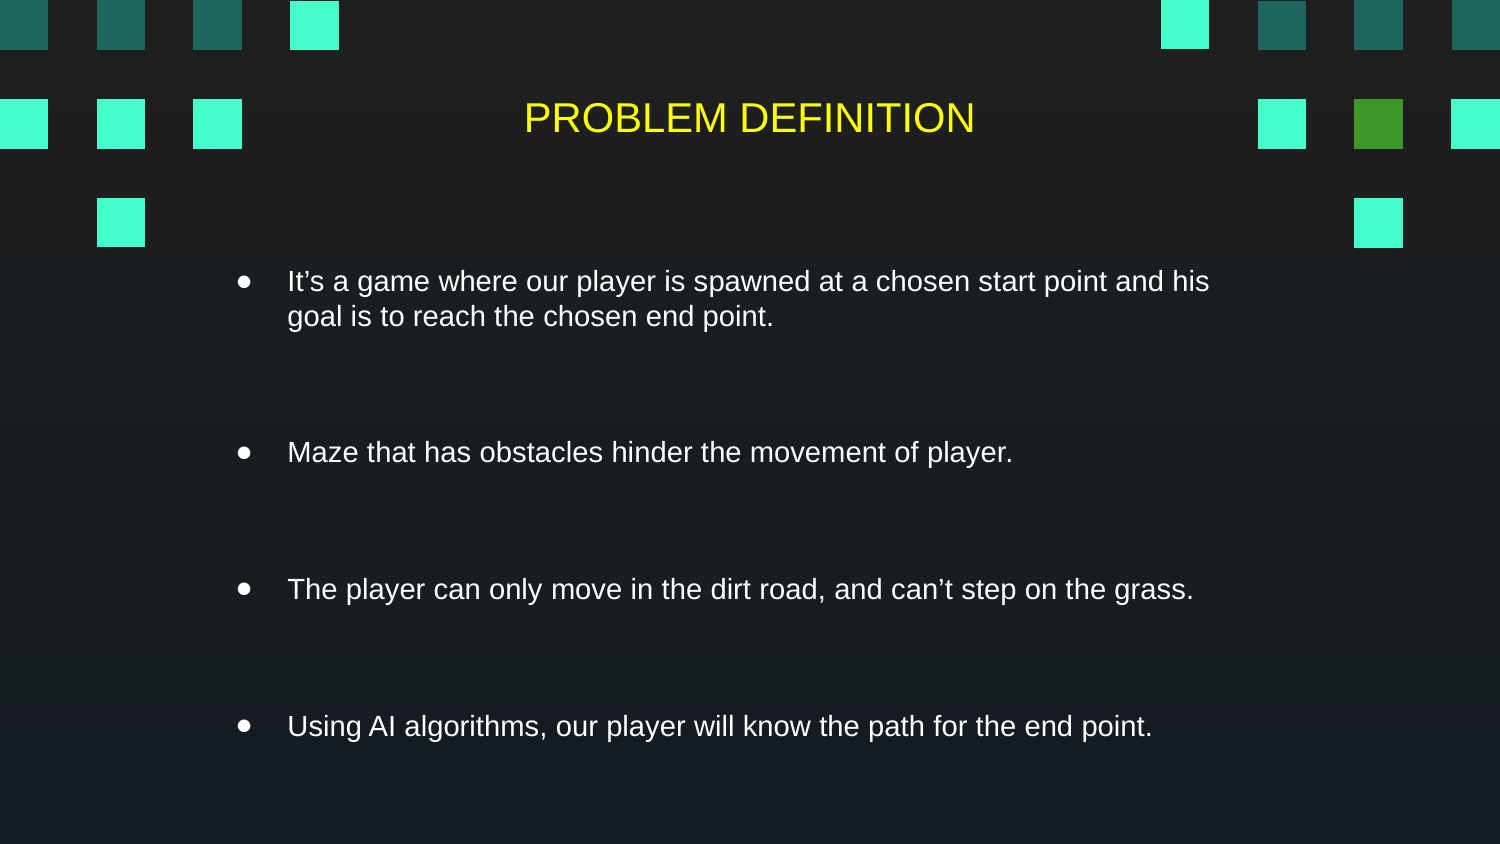

# PROBLEM DEFINITION
It’s a game where our player is spawned at a chosen start point and his goal is to reach the chosen end point.

Maze that has obstacles hinder the movement of player.

The player can only move in the dirt road, and can’t step on the grass.

Using AI algorithms, our player will know the path for the end point.